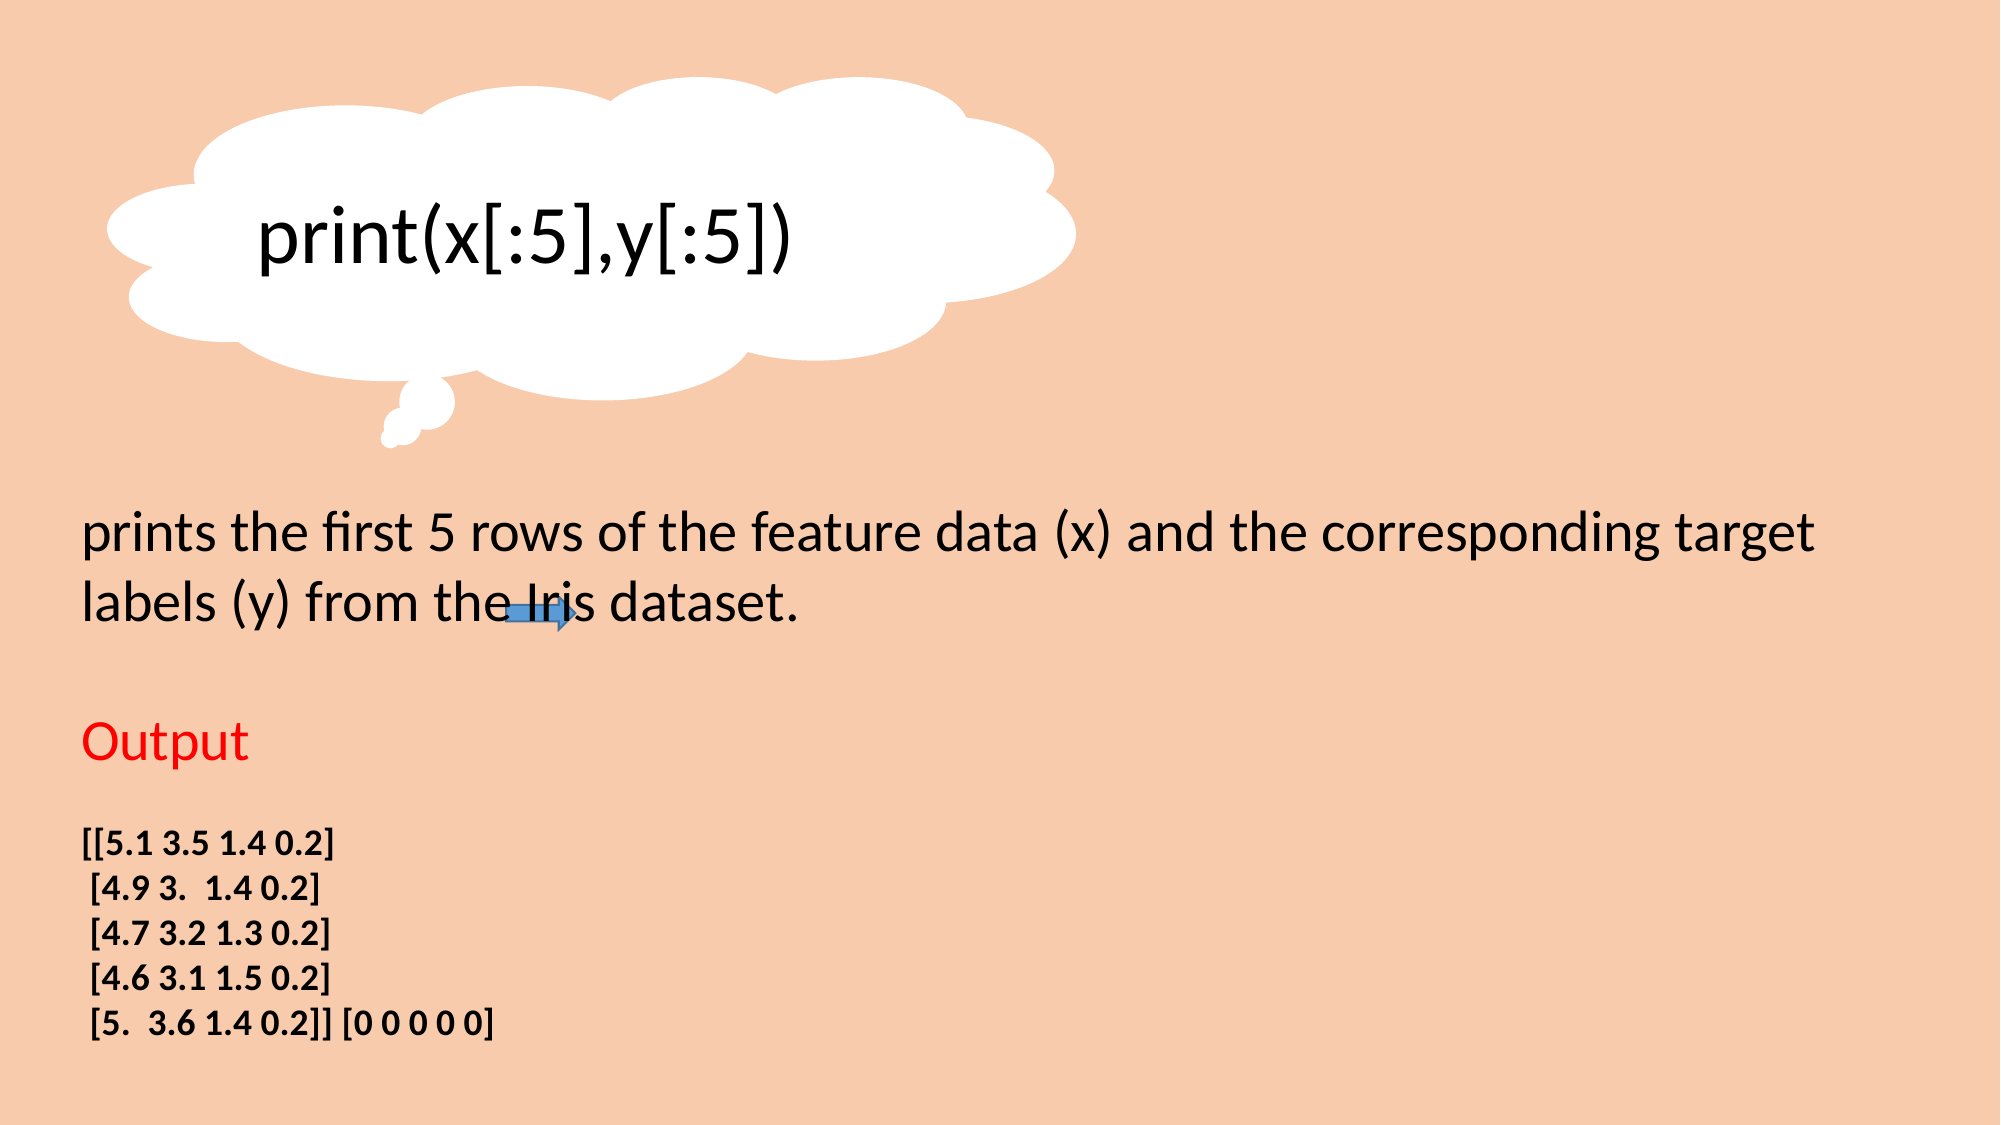

print(x[:5],y[:5])
prints the first 5 rows of the feature data (x) and the corresponding target labels (y) from the Iris dataset.

Output

[[5.1 3.5 1.4 0.2]
 [4.9 3.  1.4 0.2]
 [4.7 3.2 1.3 0.2]
 [4.6 3.1 1.5 0.2]
 [5.  3.6 1.4 0.2]] [0 0 0 0 0]